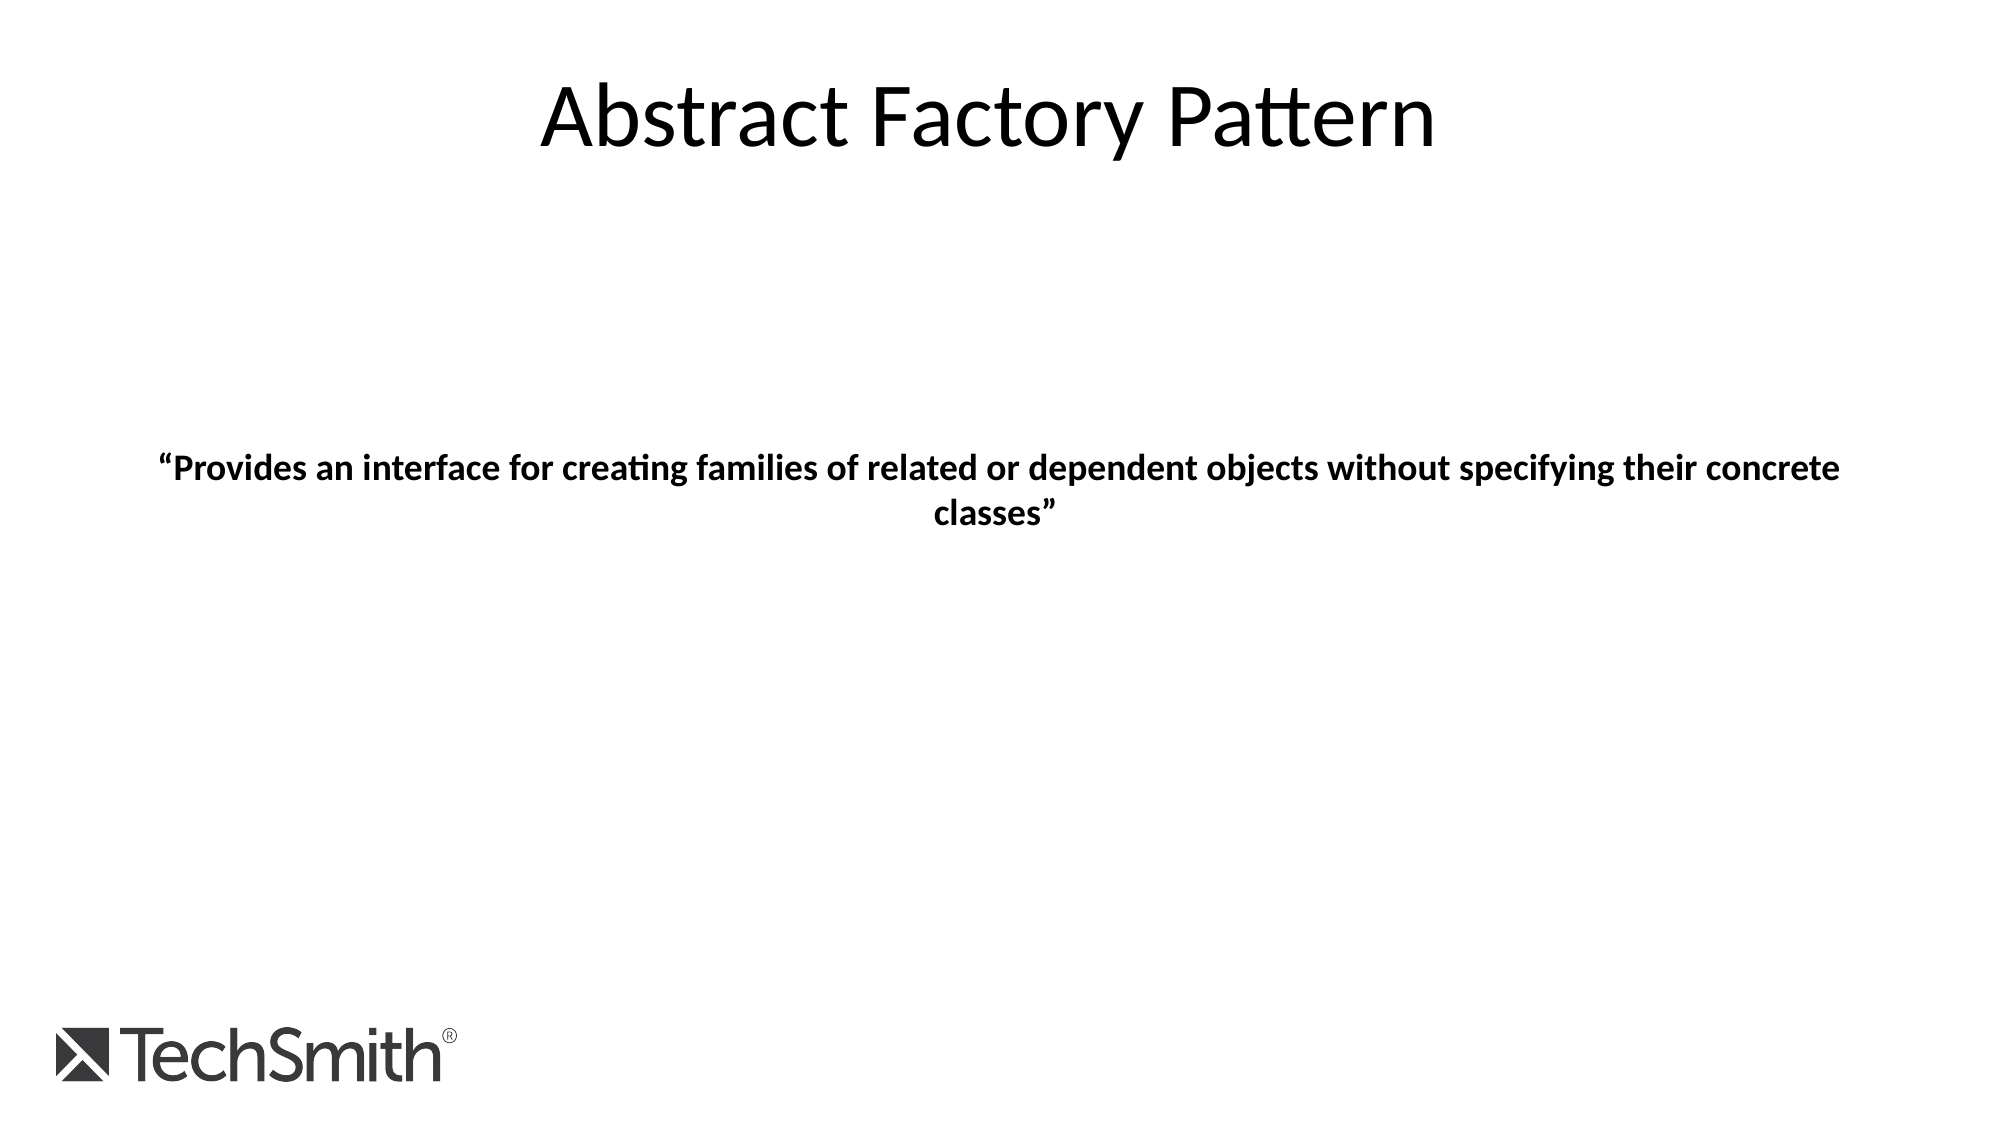

Abstract Factory Pattern
“Provides an interface for creating families of related or dependent objects without specifying their concrete classes”